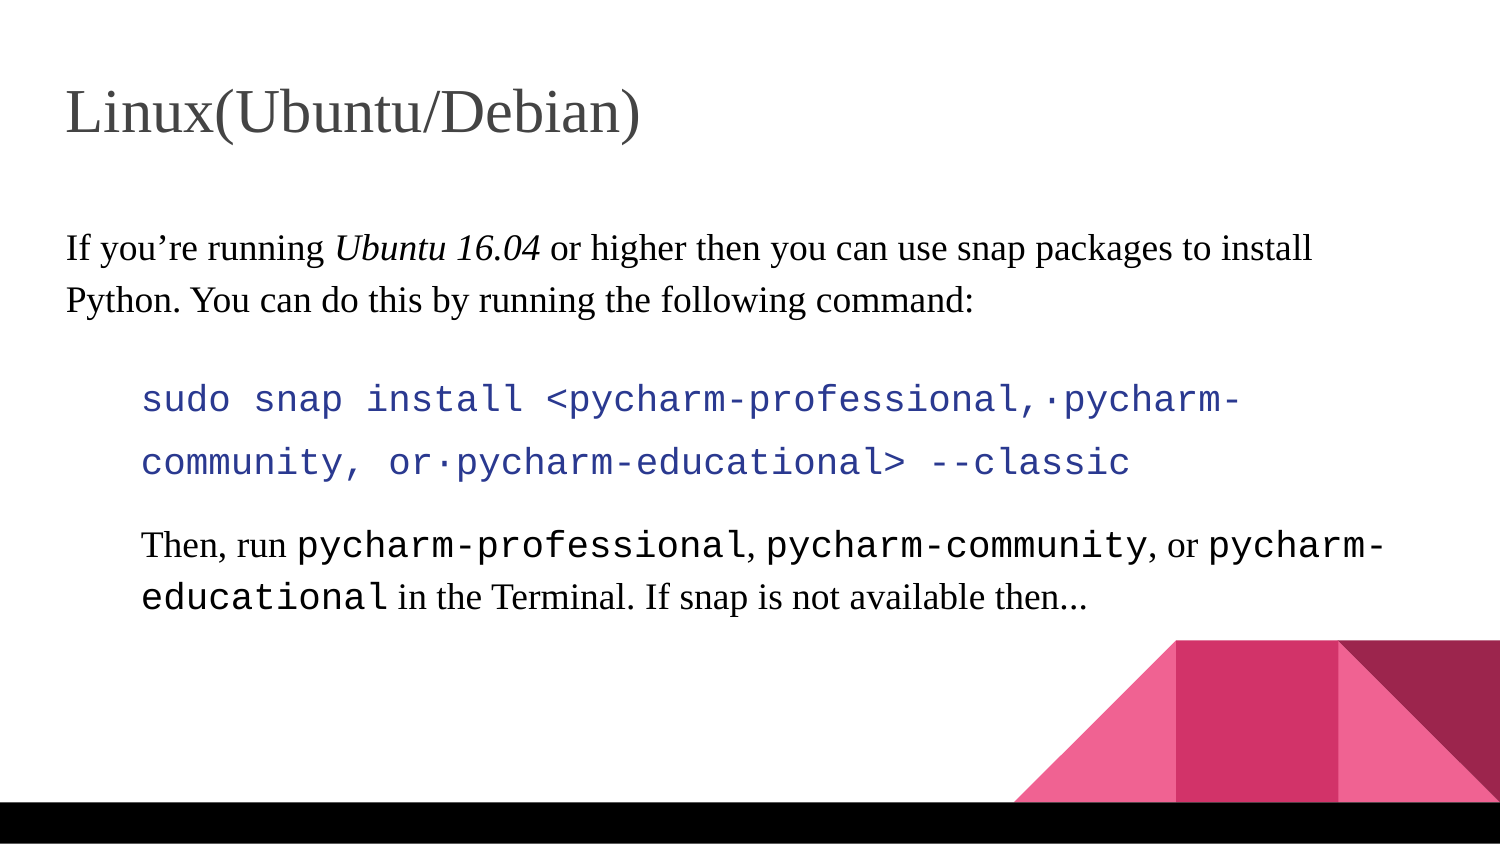

Linux(Ubuntu/Debian)
If you’re running Ubuntu 16.04 or higher then you can use snap packages to install Python. You can do this by running the following command:
sudo snap install <pycharm-professional,·pycharm-community, or·pycharm-educational> --classic
Then, run pycharm-professional, pycharm-community, or pycharm-educational in the Terminal. If snap is not available then...